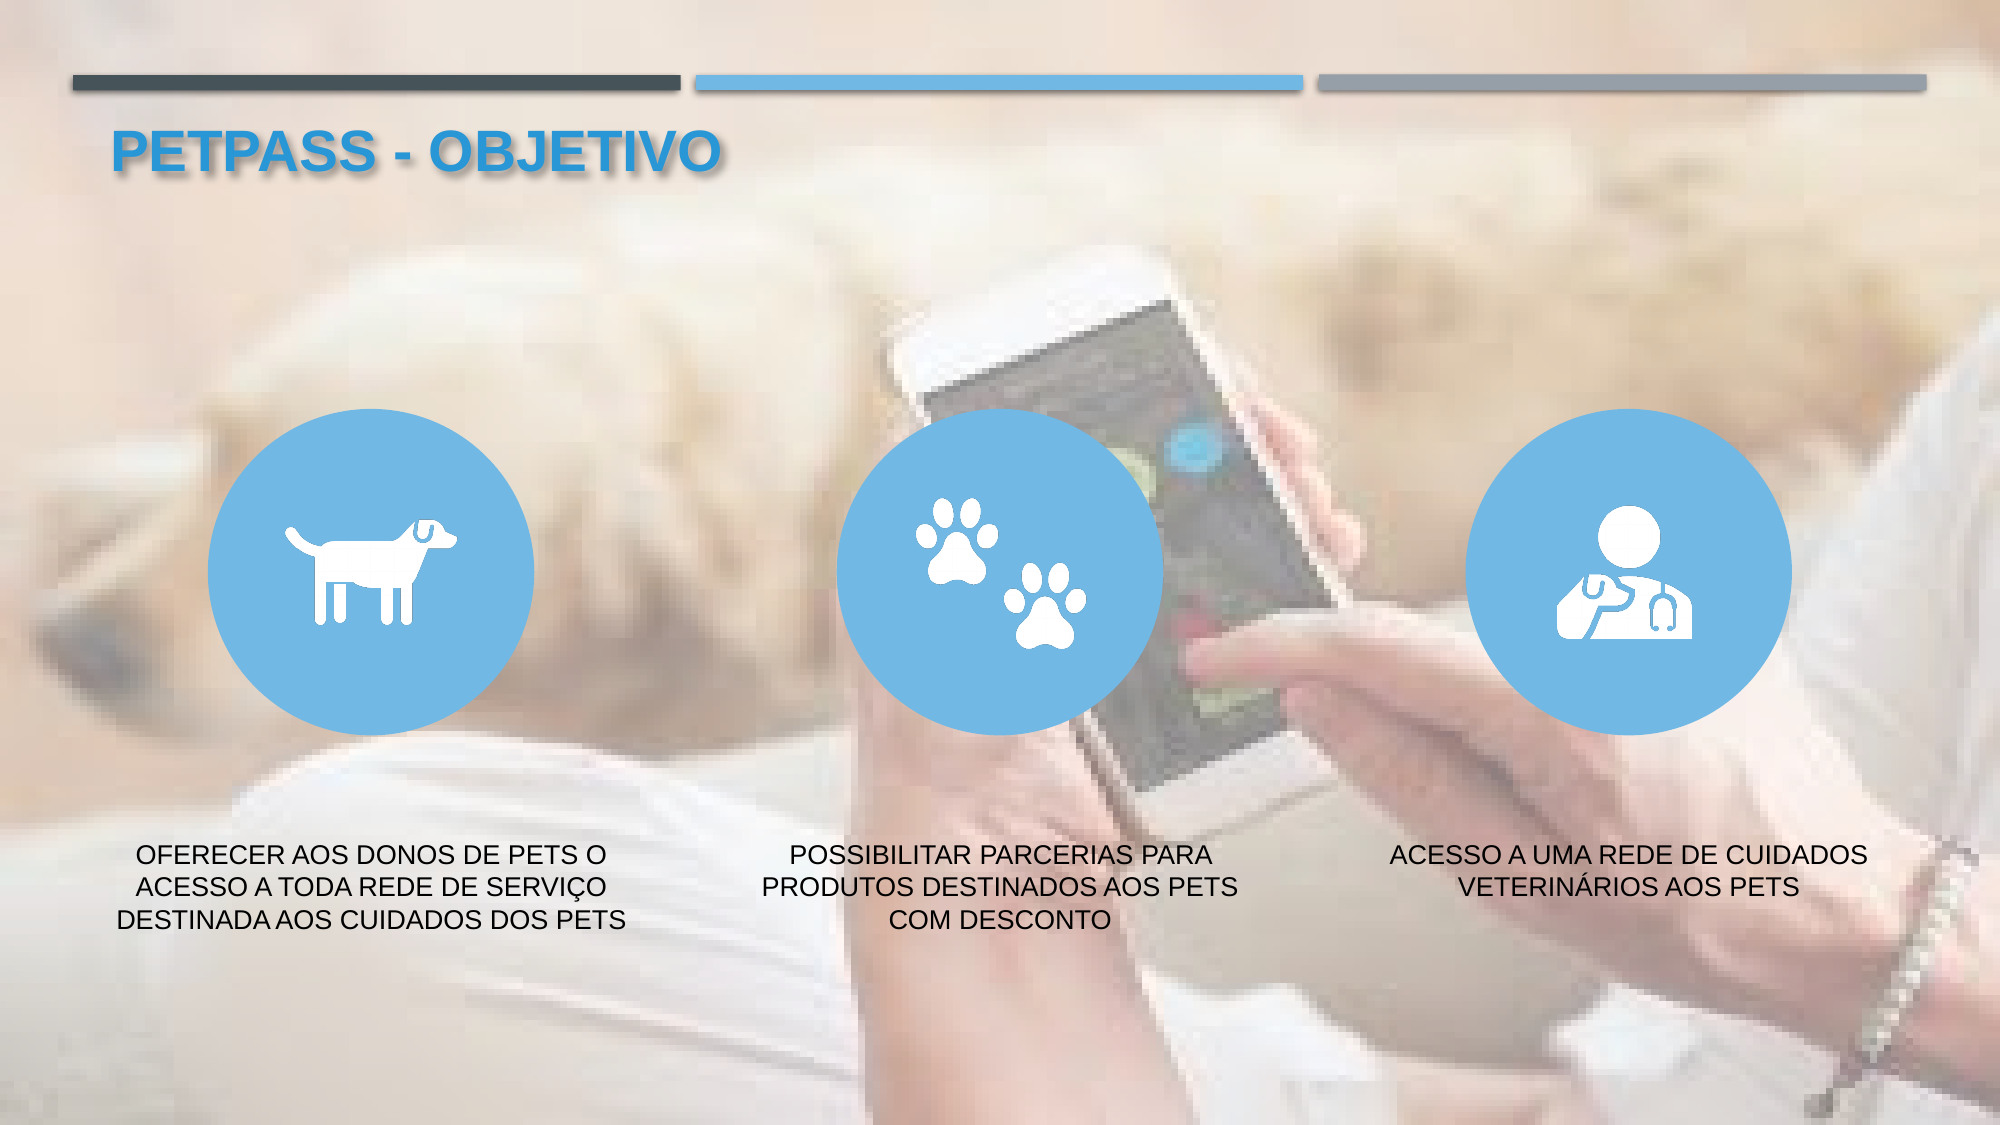

PETPASS - Objetivo
Oferecer aos donos de pets o acesso a toda rede de serviço destinada aos cuidados dos pets
Possibilitar parcerias para produtos destinados aos pets com desconto
acesso a uma rede de cuidados veterinários aos pets